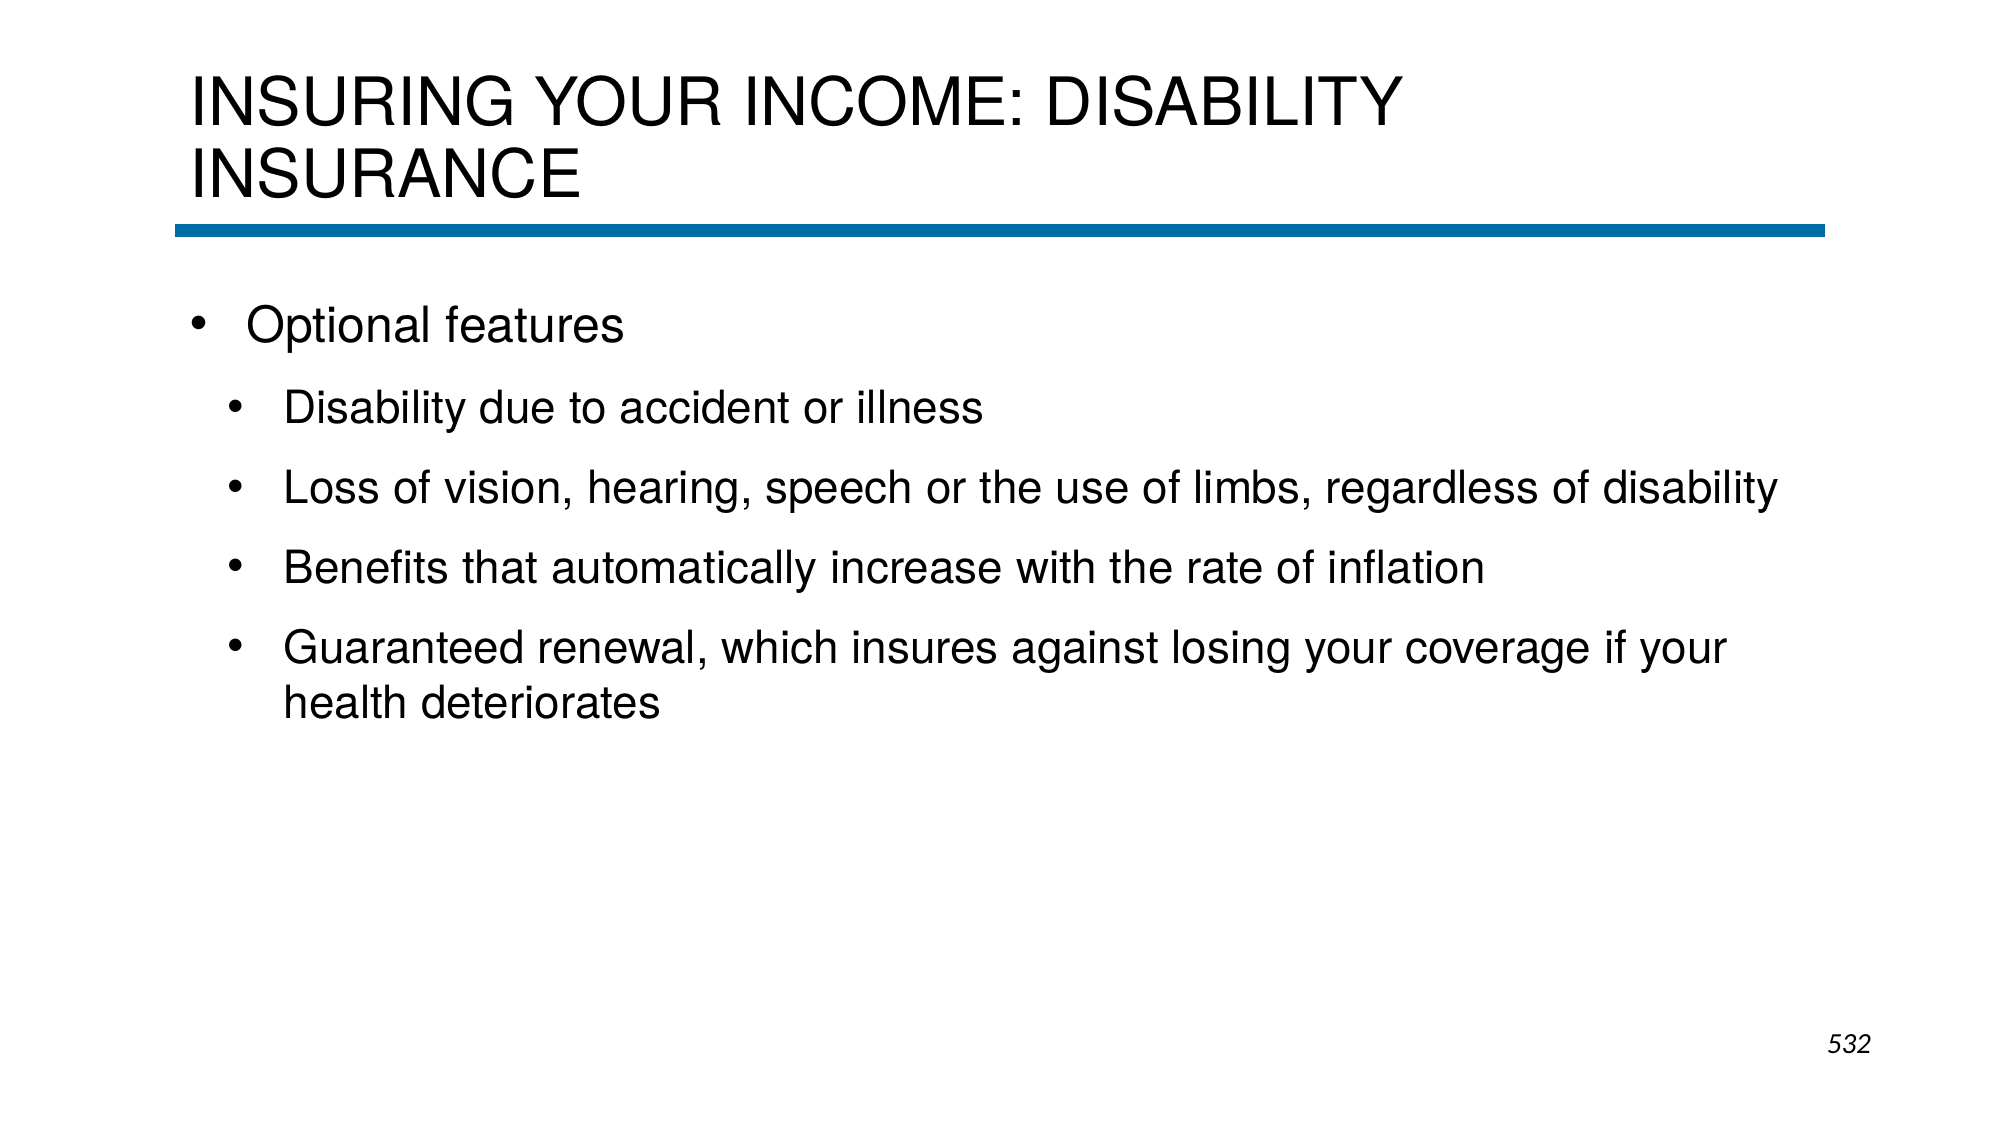

# Insuring Your Income: DISABILITY INSURANCE
Optional features
Disability due to accident or illness
Loss of vision, hearing, speech or the use of limbs, regardless of disability
Benefits that automatically increase with the rate of inflation
Guaranteed renewal, which insures against losing your coverage if your health deteriorates

1-532